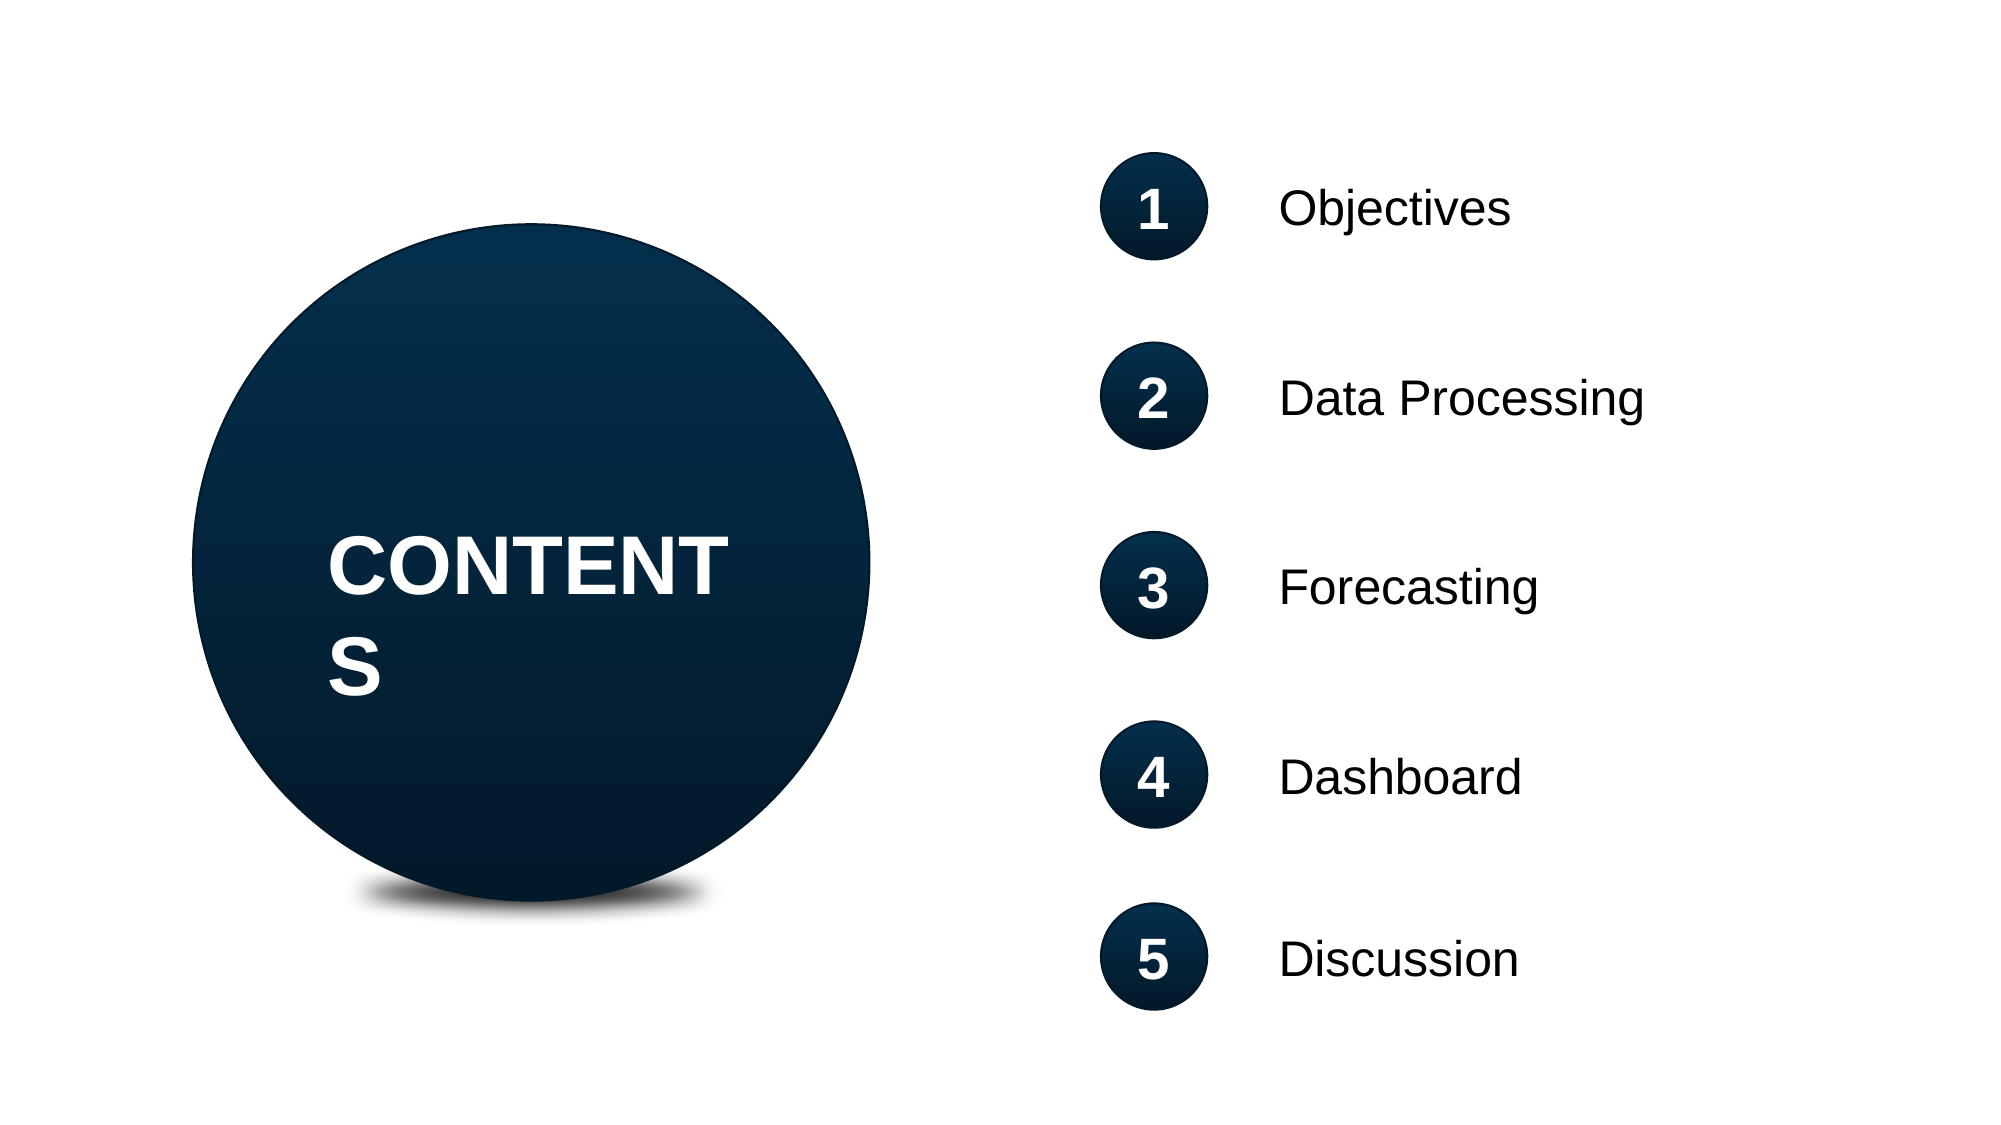

1
Objectives

2
Data Processing
CONTENTS
3
Forecasting
4
Dashboard

5
Discussion